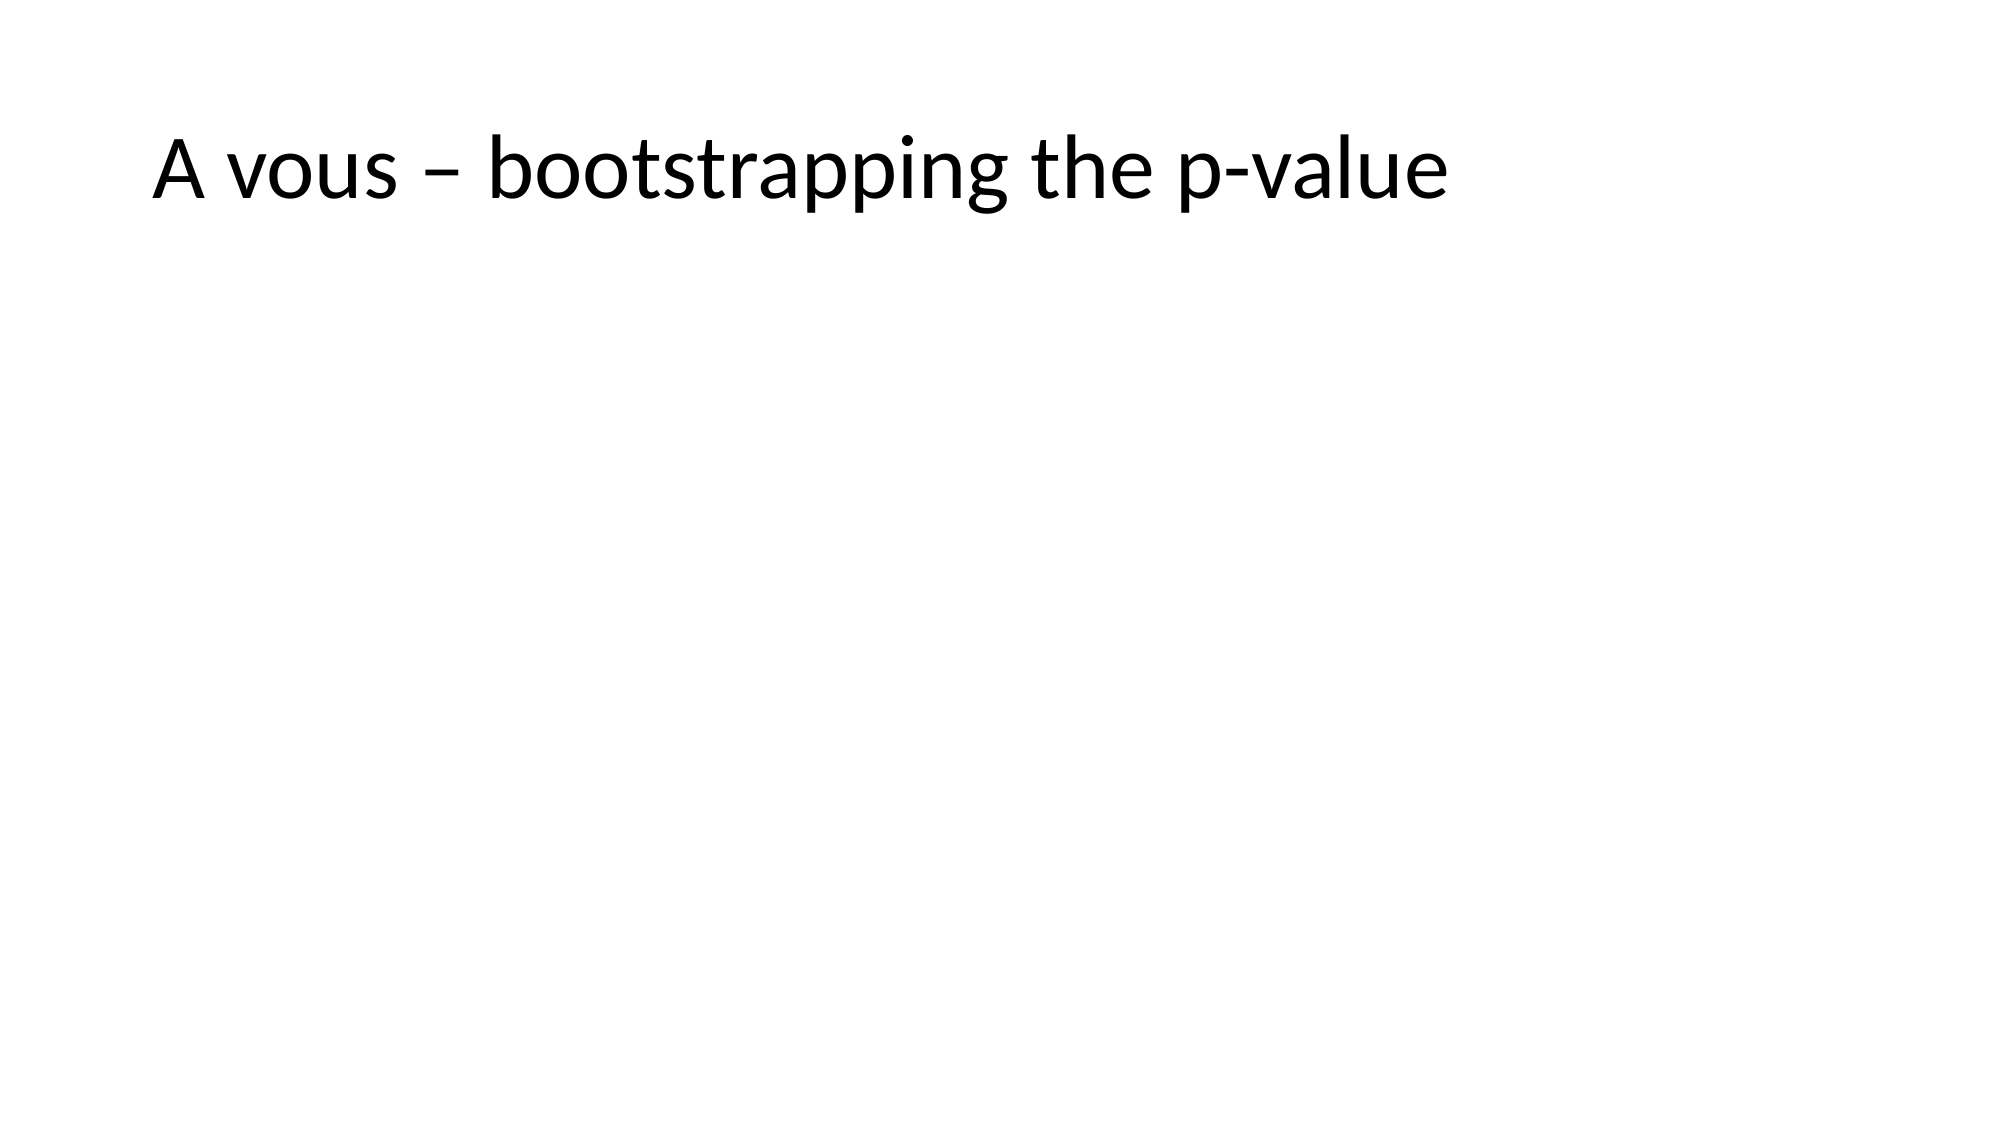

# A vous – bootstrapping the p-value